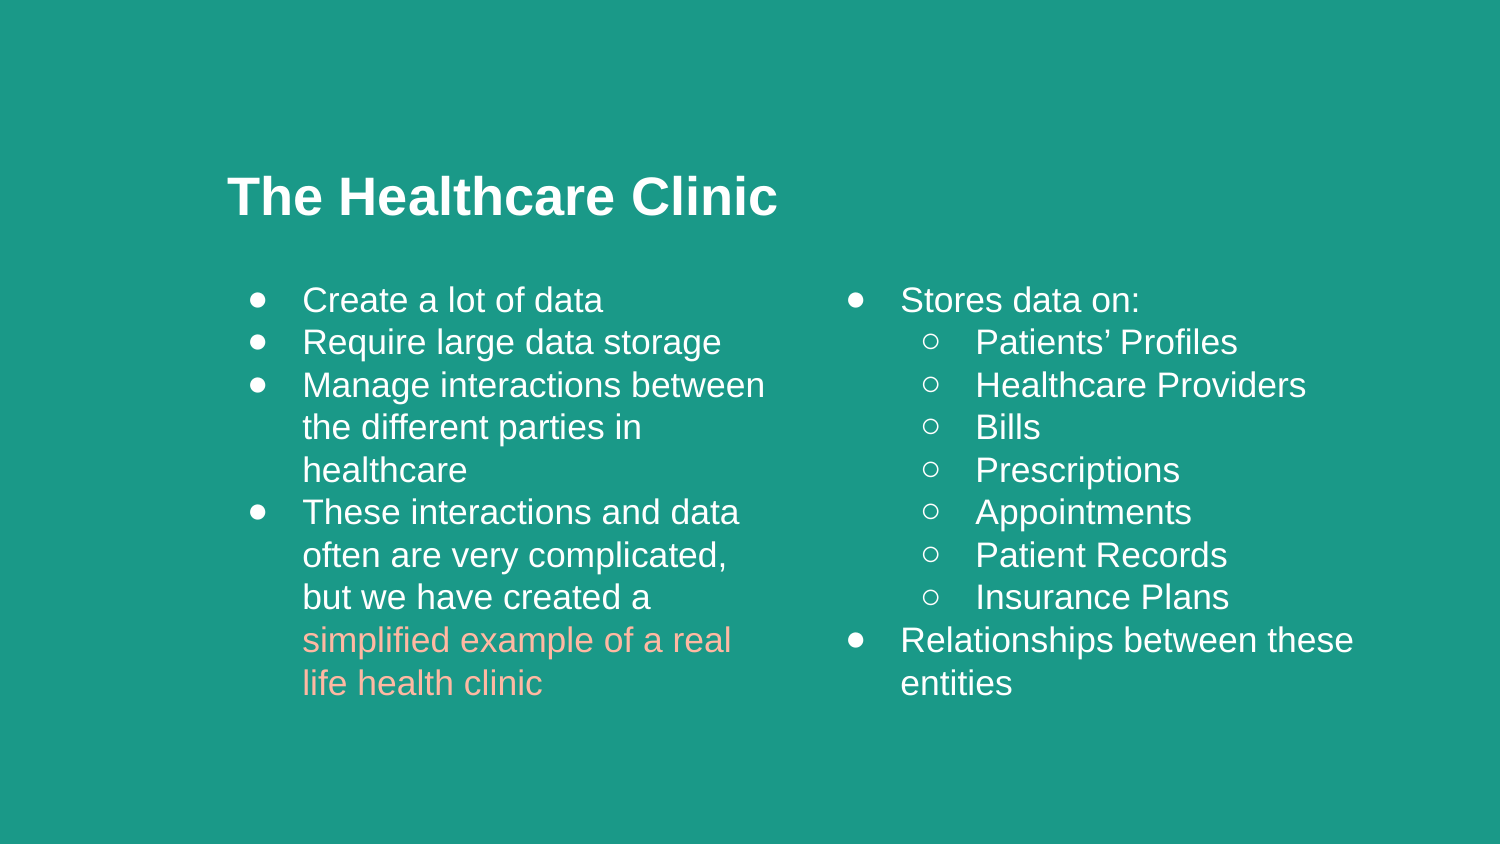

# The Healthcare Clinic
Create a lot of data
Require large data storage
Manage interactions between the different parties in healthcare
These interactions and data often are very complicated, but we have created a simplified example of a real life health clinic
Stores data on:
Patients’ Profiles
Healthcare Providers
Bills
Prescriptions
Appointments
Patient Records
Insurance Plans
Relationships between these entities